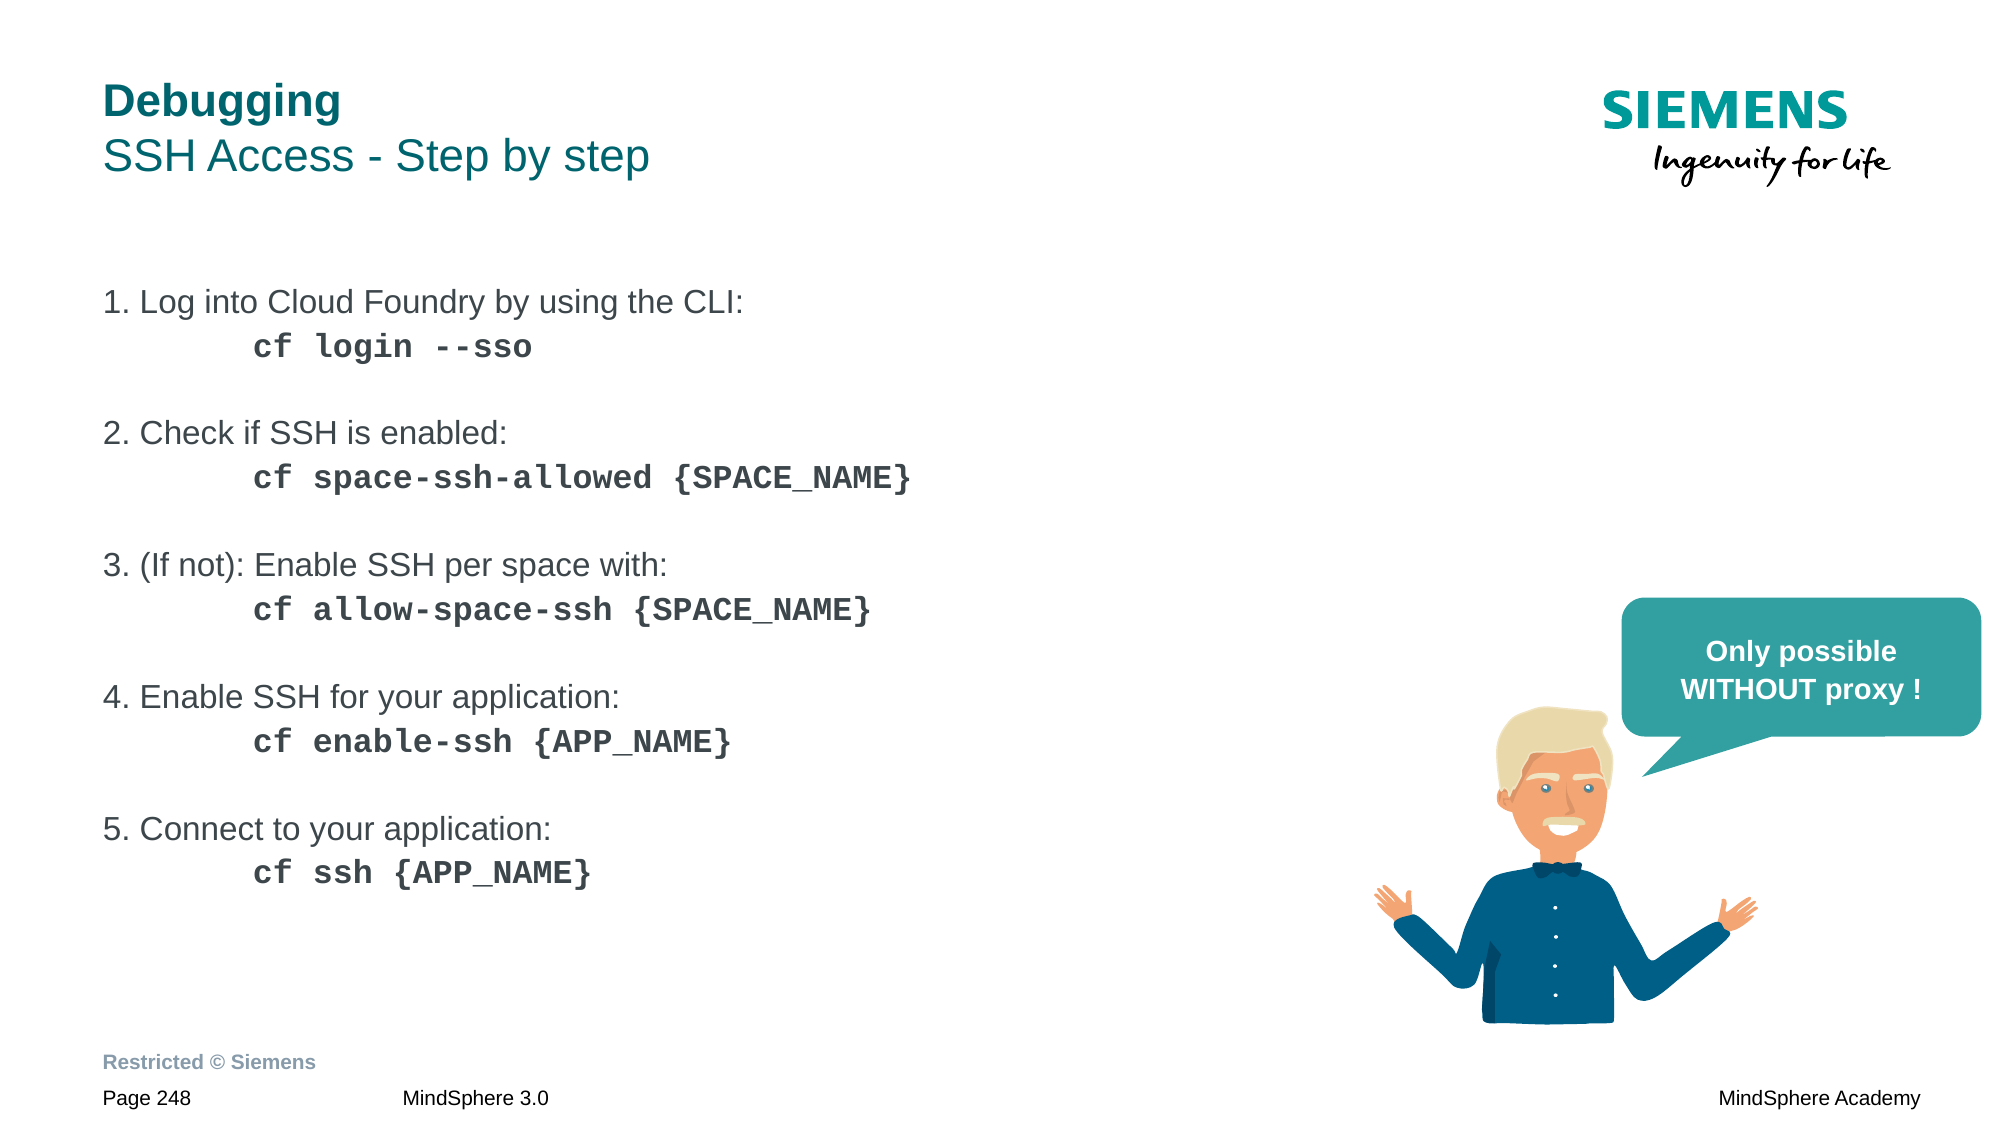

# Debugging SSH Access - Step by step

1. Log into Cloud Foundry by using the CLI:
	cf login --sso

2. Check if SSH is enabled:
	cf space-ssh-allowed {SPACE_NAME}

3. (If not): Enable SSH per space with:
	cf allow-space-ssh {SPACE_NAME}

4. Enable SSH for your application:
	cf enable-ssh {APP_NAME}

5. Connect to your application:
	cf ssh {APP_NAME}
Only possible WITHOUT proxy !